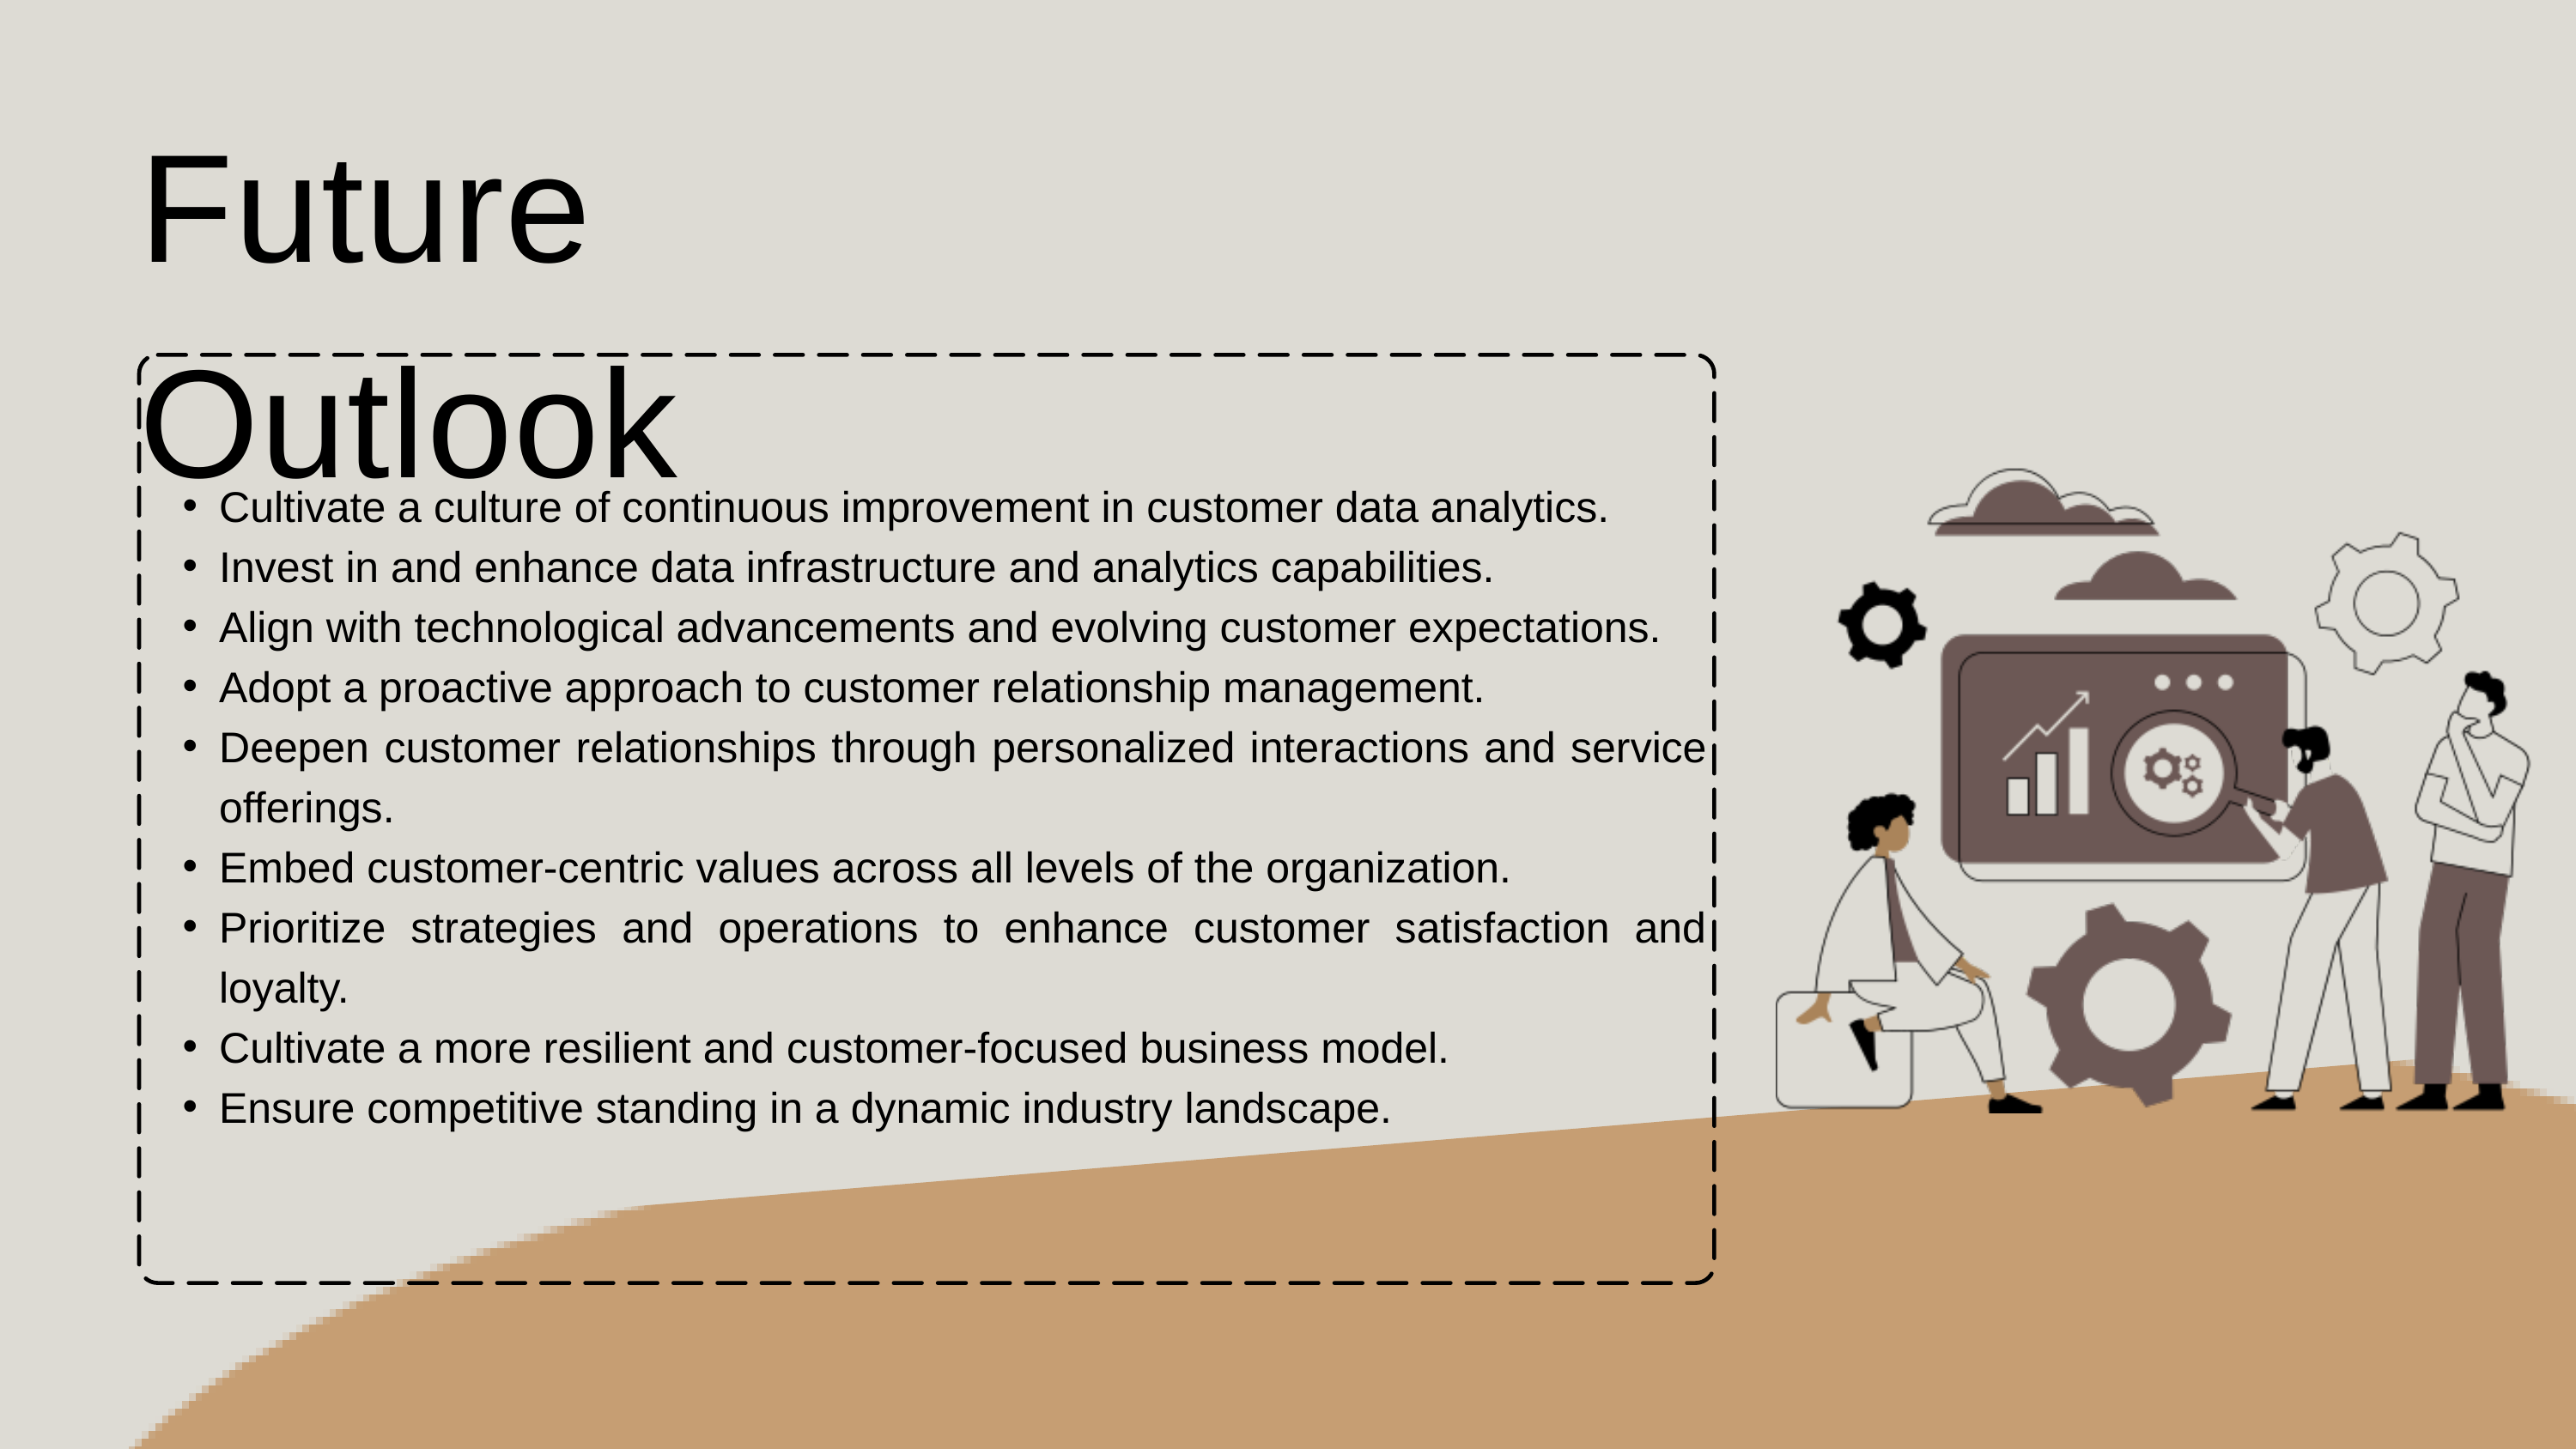

Future Outlook

Cultivate a culture of continuous improvement in customer data analytics.
Invest in and enhance data infrastructure and analytics capabilities.
Align with technological advancements and evolving customer expectations.
Adopt a proactive approach to customer relationship management.
Deepen customer relationships through personalized interactions and service offerings.
Embed customer-centric values across all levels of the organization.
Prioritize strategies and operations to enhance customer satisfaction and loyalty.
Cultivate a more resilient and customer-focused business model.
Ensure competitive standing in a dynamic industry landscape.